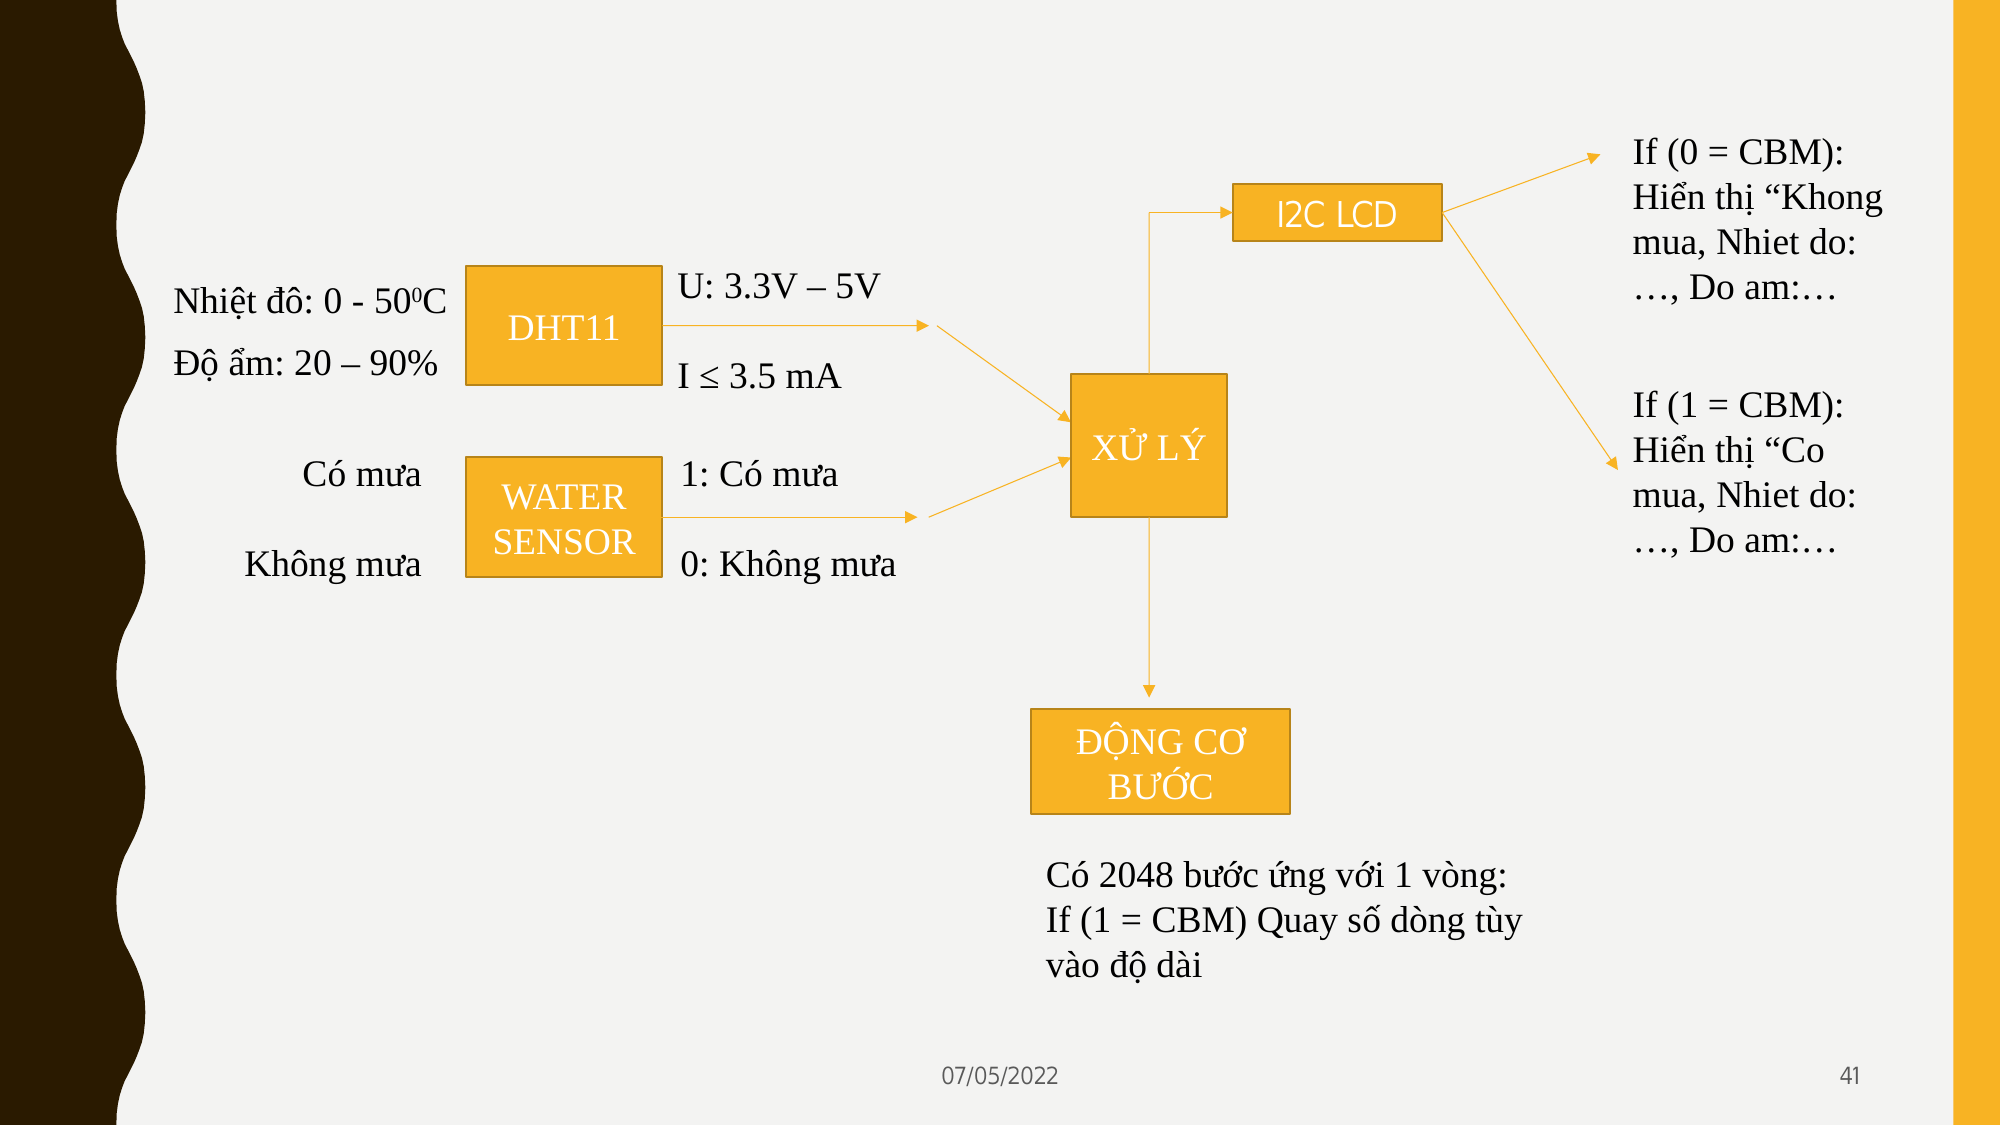

If (0 = CBM): Hiển thị “Khong mua, Nhiet do:…, Do am:…
I2C LCD
U: 3.3V – 5V

I ≤ 3.5 mA
Nhiệt đô: 0 - 500C
Độ ẩm: 20 – 90%
DHT11
If (1 = CBM): Hiển thị “Co mua, Nhiet do:…, Do am:…
XỬ LÝ
Có mưa

Không mưa
1: Có mưa

0: Không mưa
WATER SENSOR
ĐỘNG CƠ BƯỚC
Có 2048 bước ứng với 1 vòng:
If (1 = CBM) Quay số dòng tùy vào độ dài
07/05/2022
41